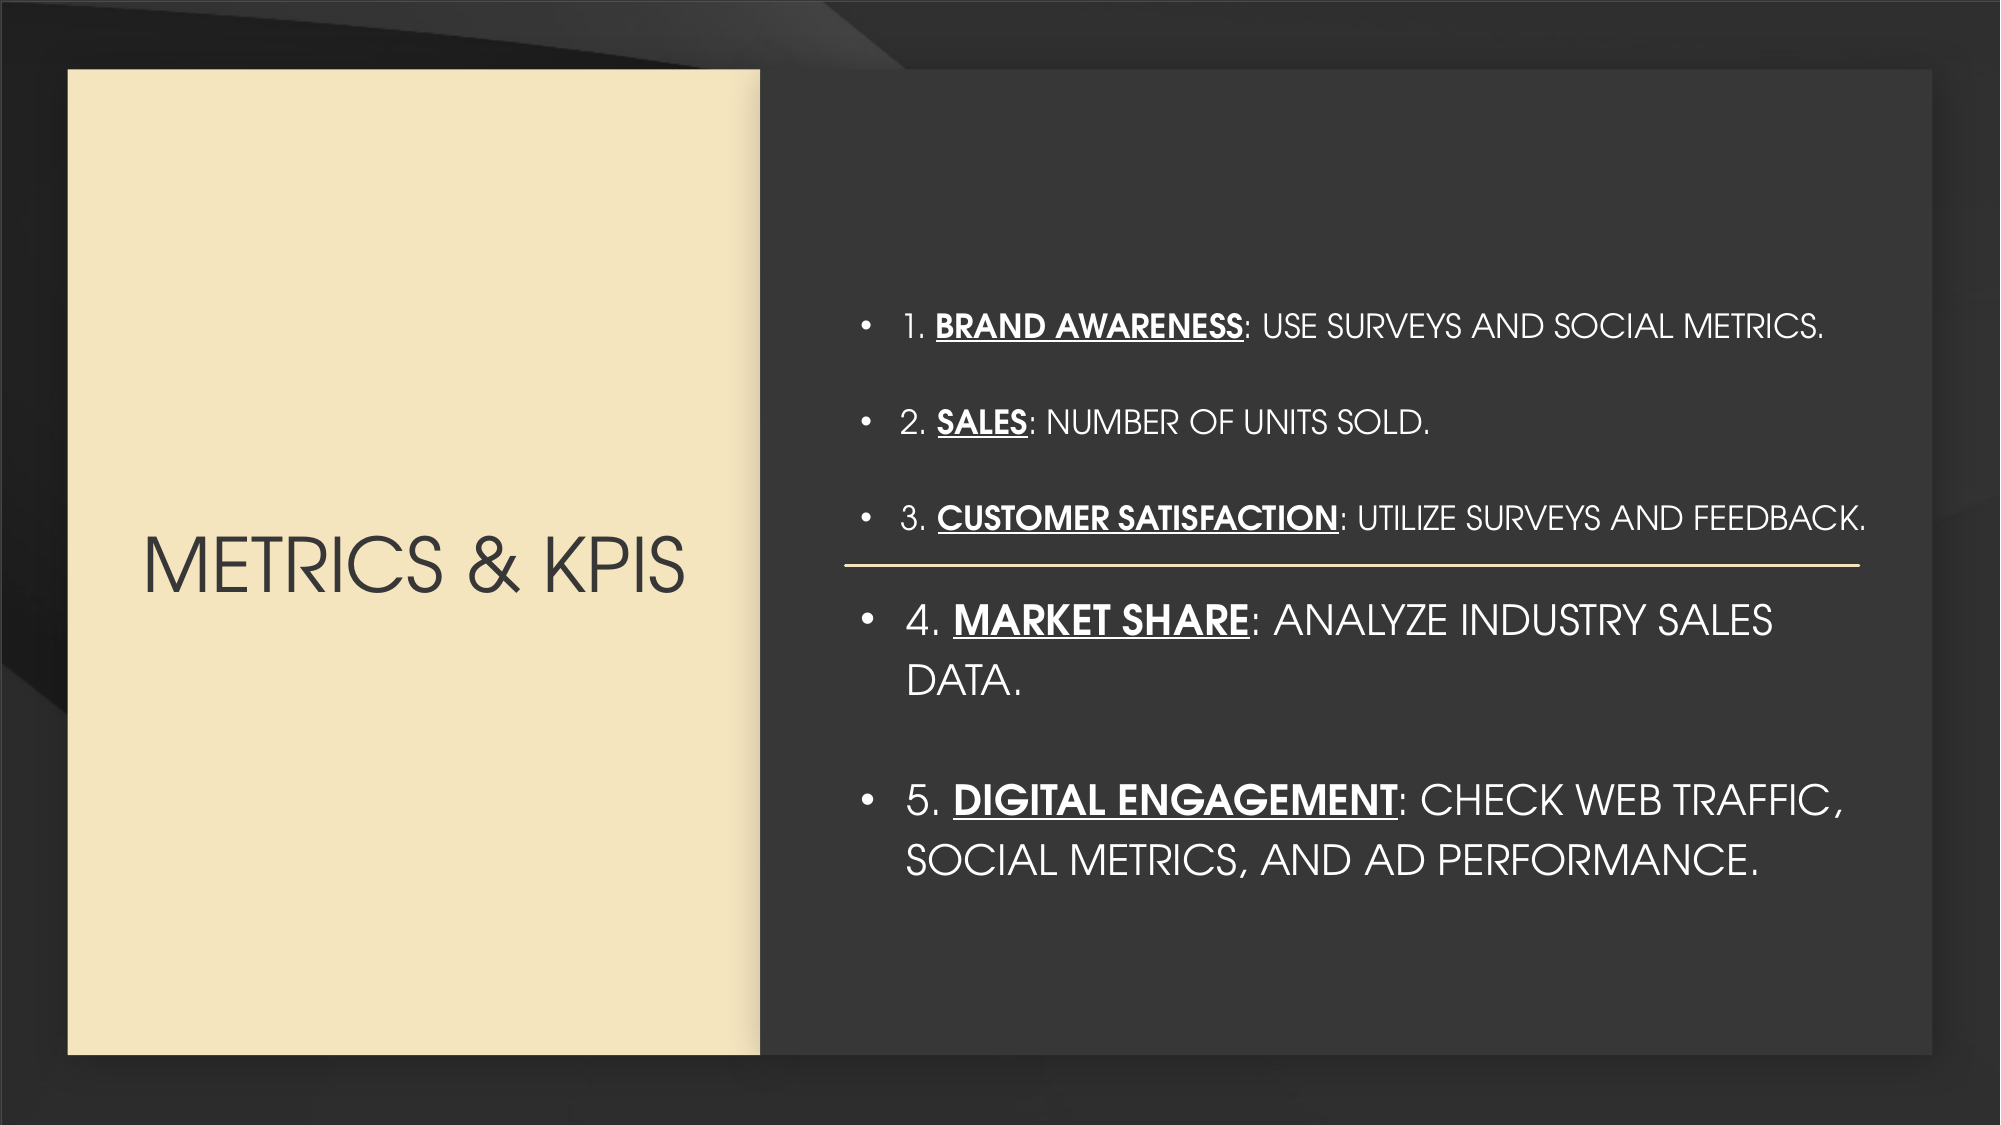

# Metrics & KPIs
1. Brand Awareness: Use surveys and social metrics.

2. Sales: Number of units sold.

3. Customer Satisfaction: Utilize surveys and feedback.
4. Market Share: Analyze industry sales data.

5. Digital Engagement: Check web traffic, social metrics, and ad performance.